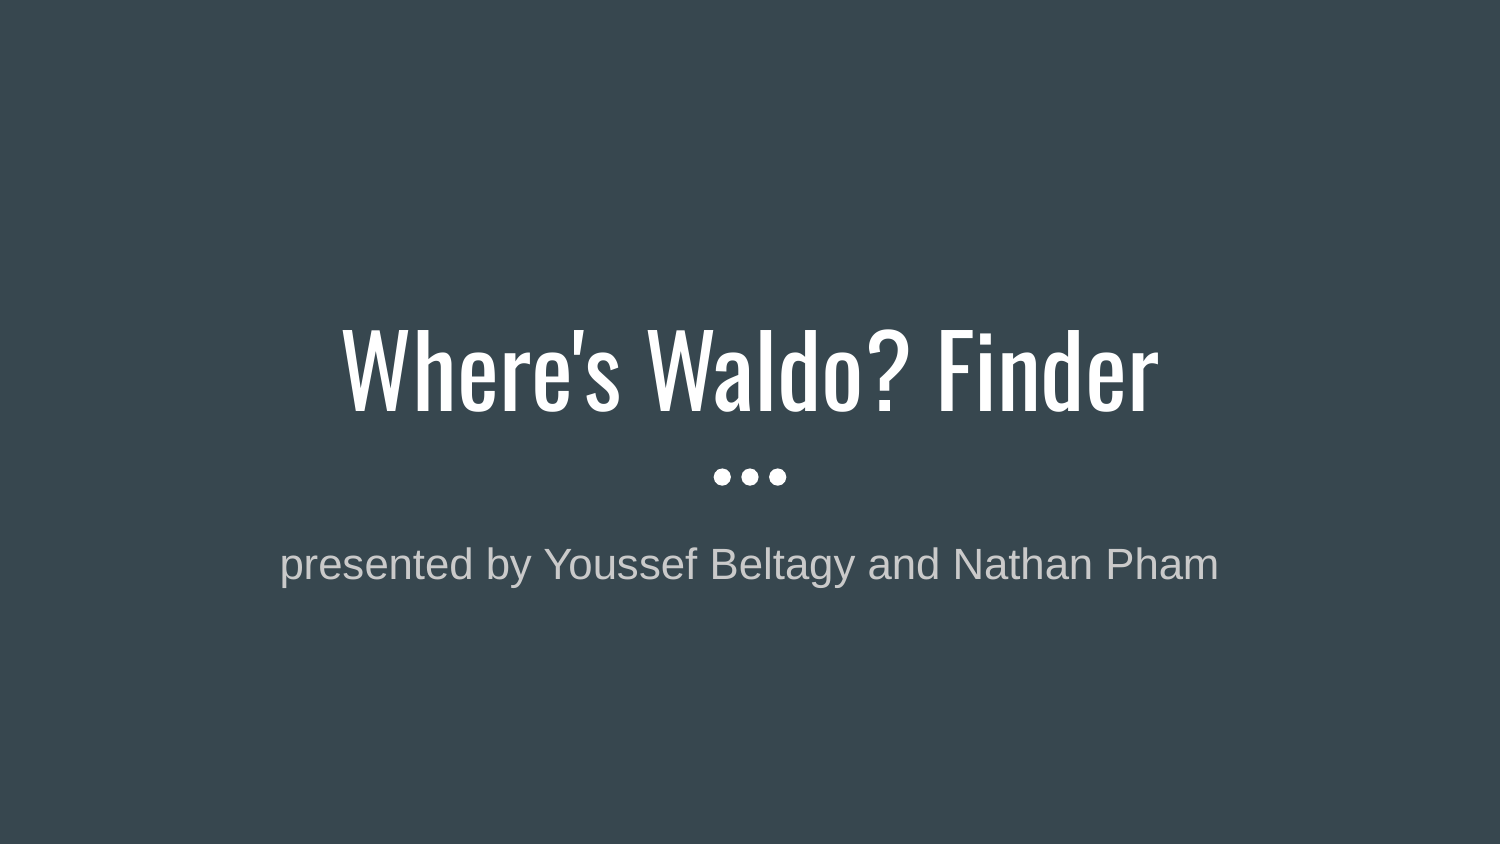

# Where's Waldo? Finder
presented by Youssef Beltagy and Nathan Pham